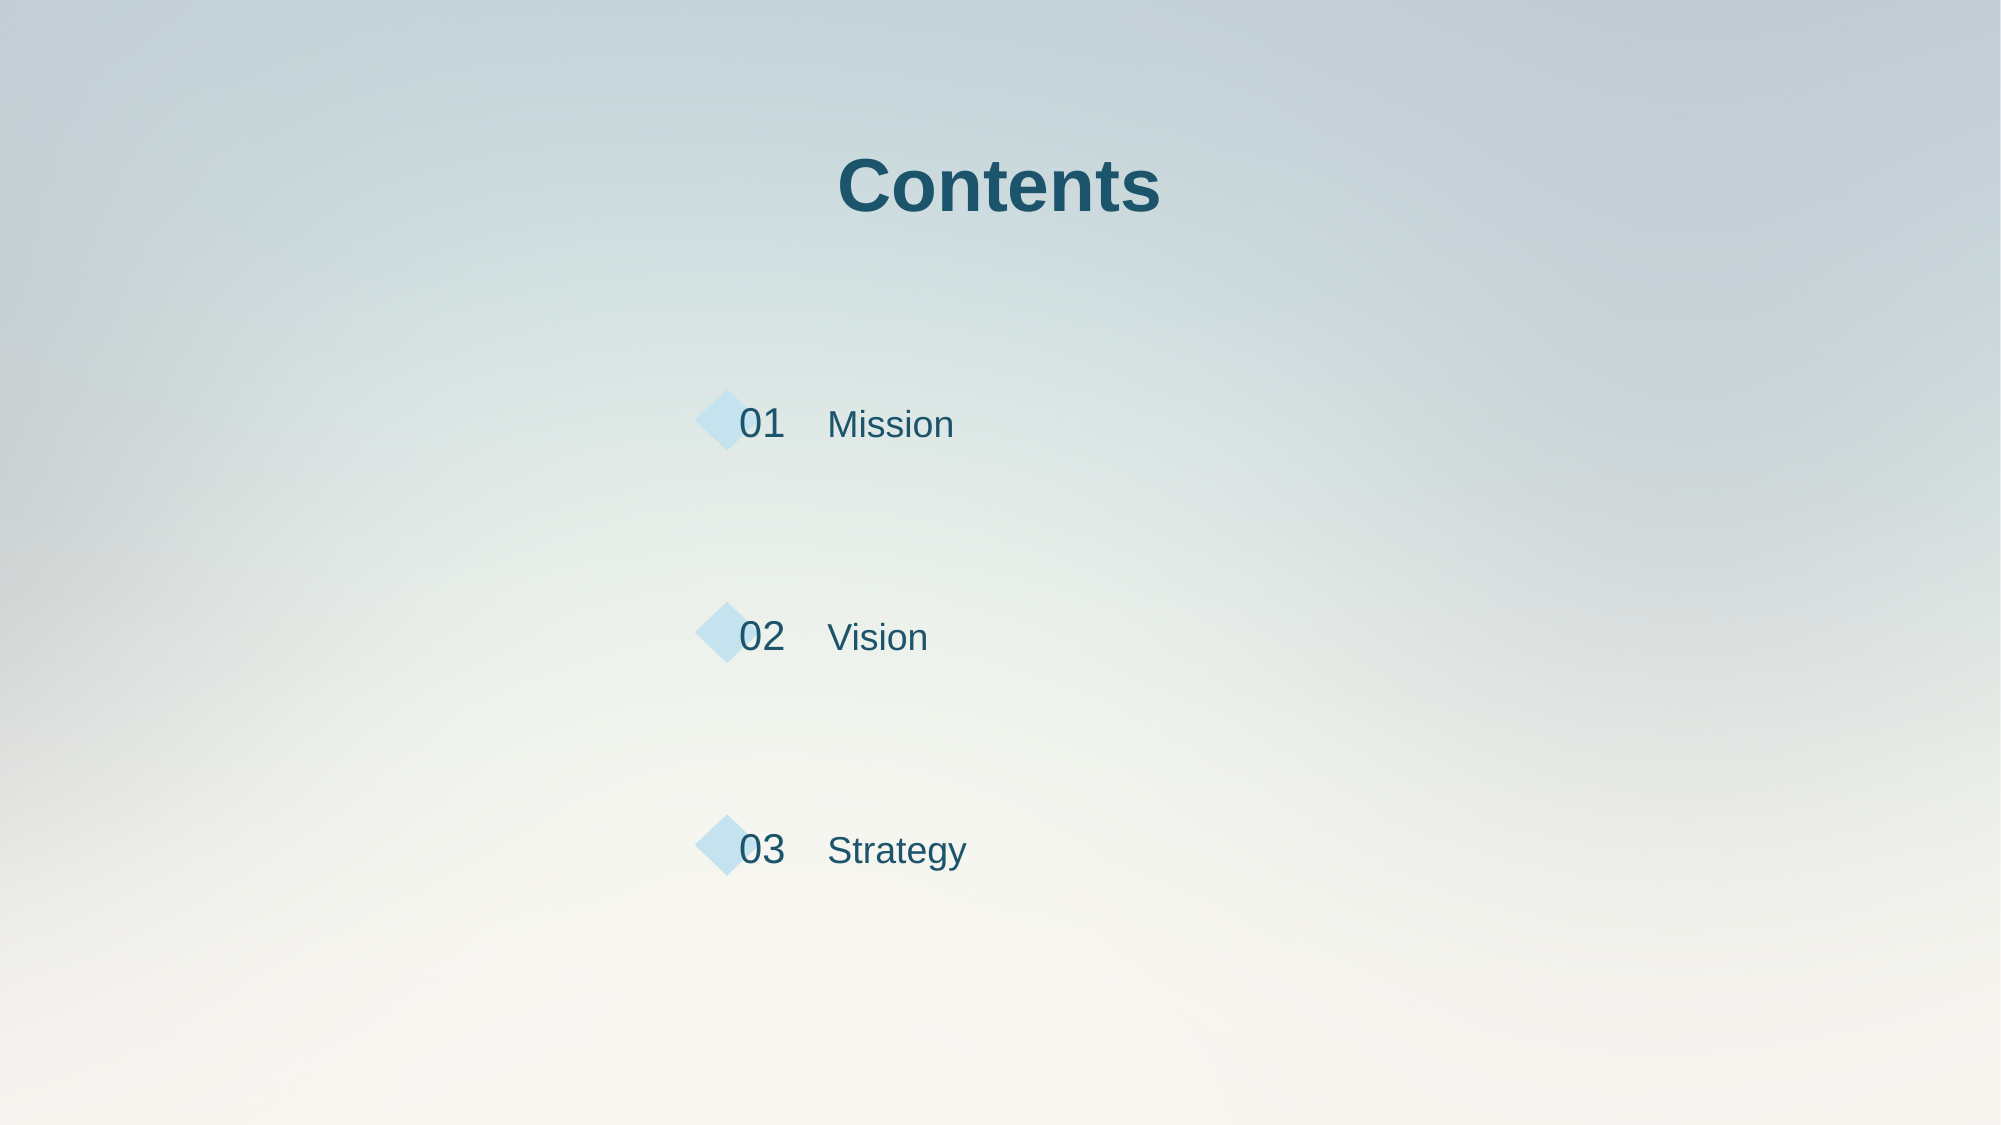

Contents
01
Mission

02
Vision

03
Strategy